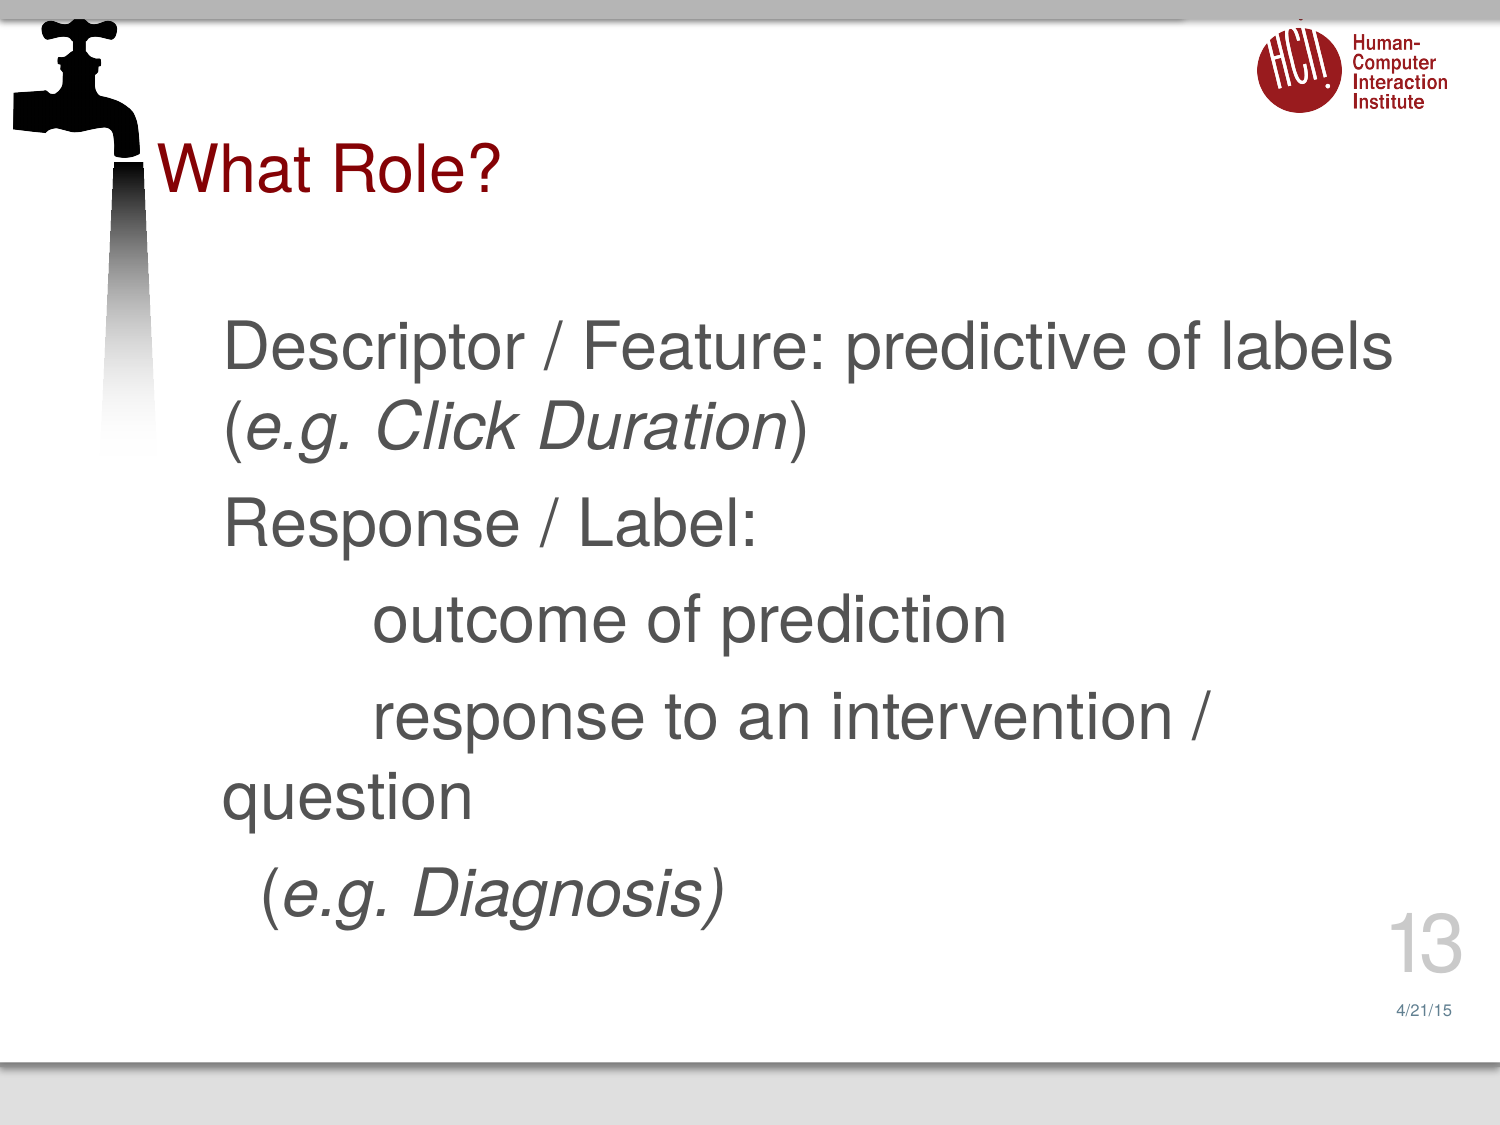

# What Role?
Descriptor / Feature: predictive of labels (e.g. Click Duration)
Response / Label:
	outcome of prediction
	response to an intervention / question
  (e.g. Diagnosis)

13
4/21/15